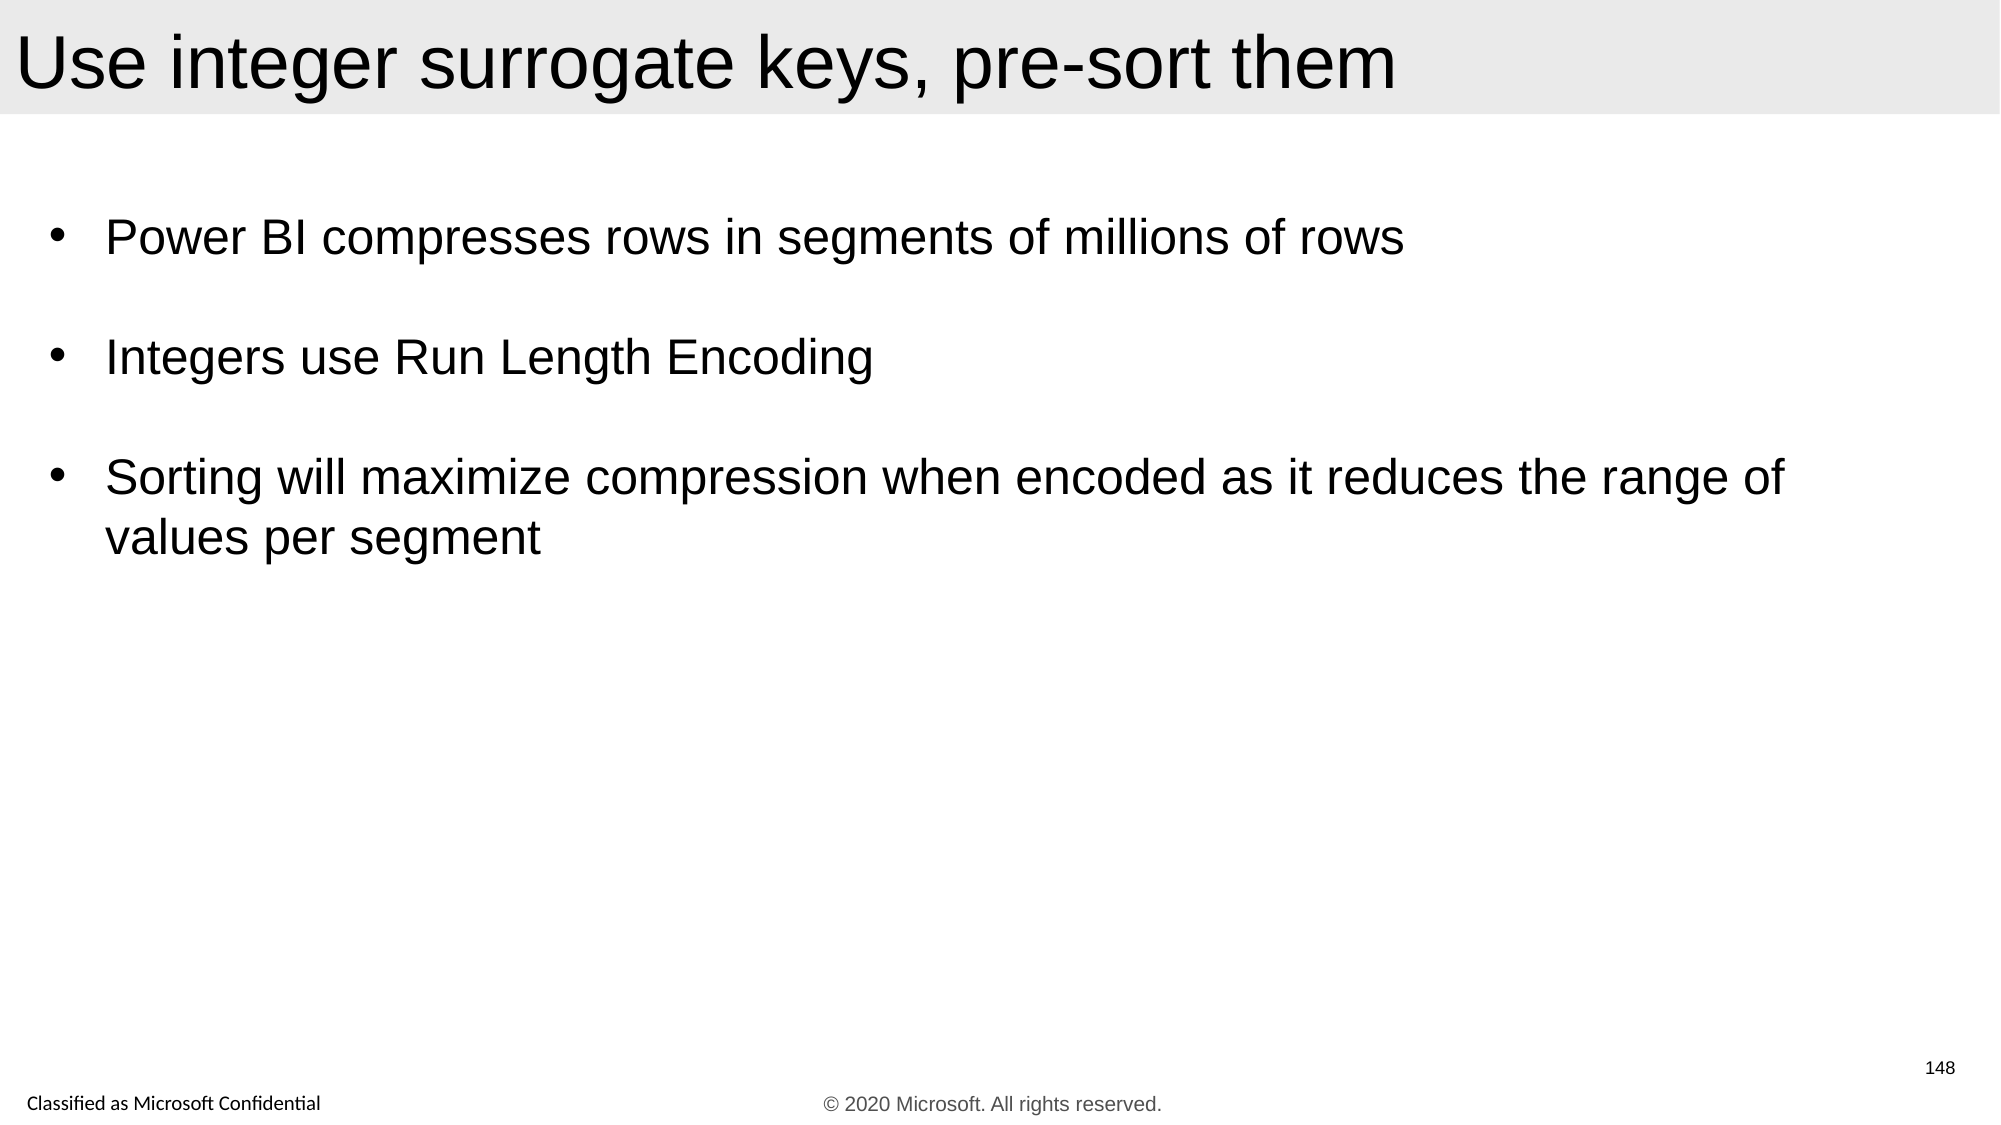

Use integer surrogate keys, pre-sort them

Power BI compresses rows in segments of millions of rows

Integers use Run Length Encoding

Sorting will maximize compression when encoded as it reduces the range of values per segment

148
© 2020 Microsoft. All rights reserved.